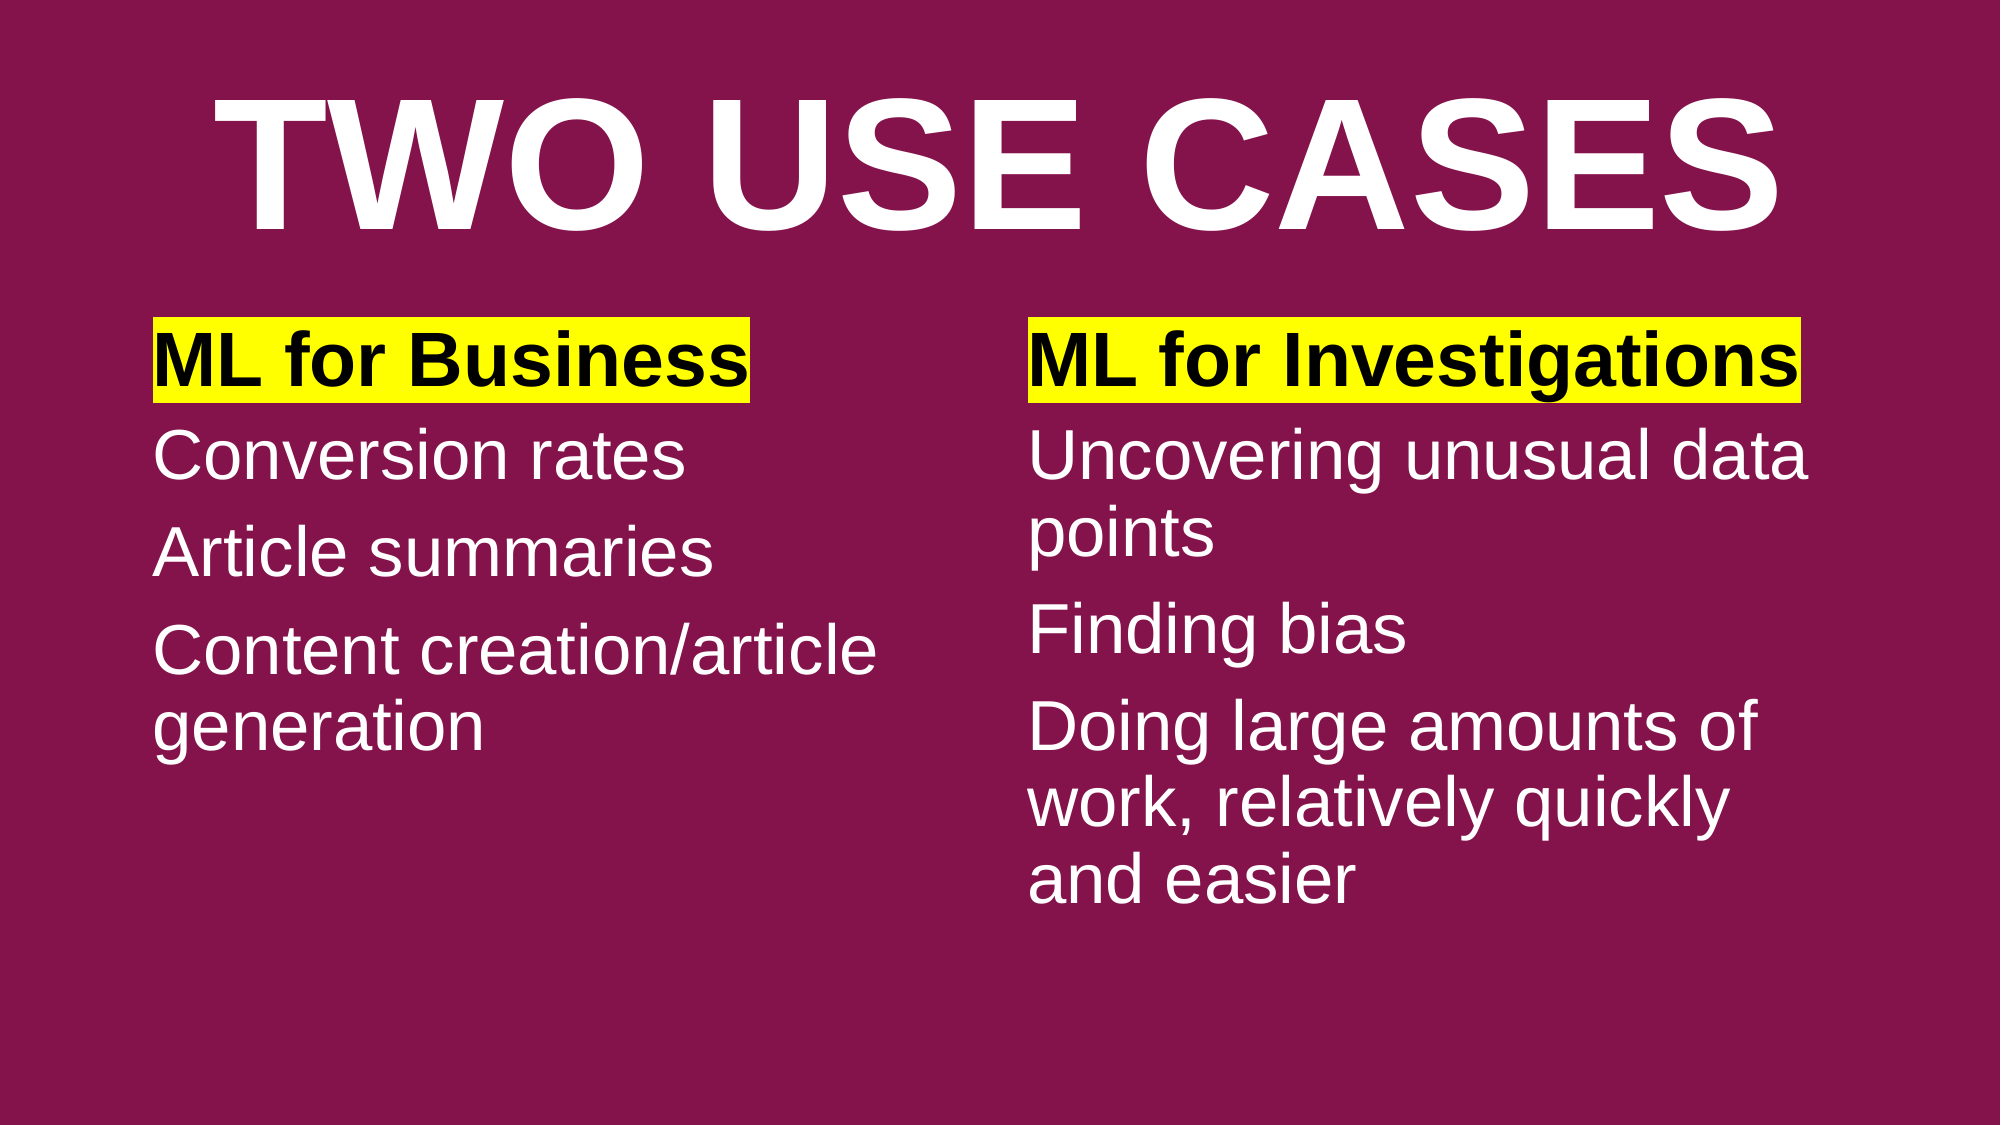

# Two use cases
ML for Business
ML for Investigations
Conversion rates
Article summaries
Content creation/article generation
Uncovering unusual data points
Finding bias
Doing large amounts of work, relatively quickly and easier